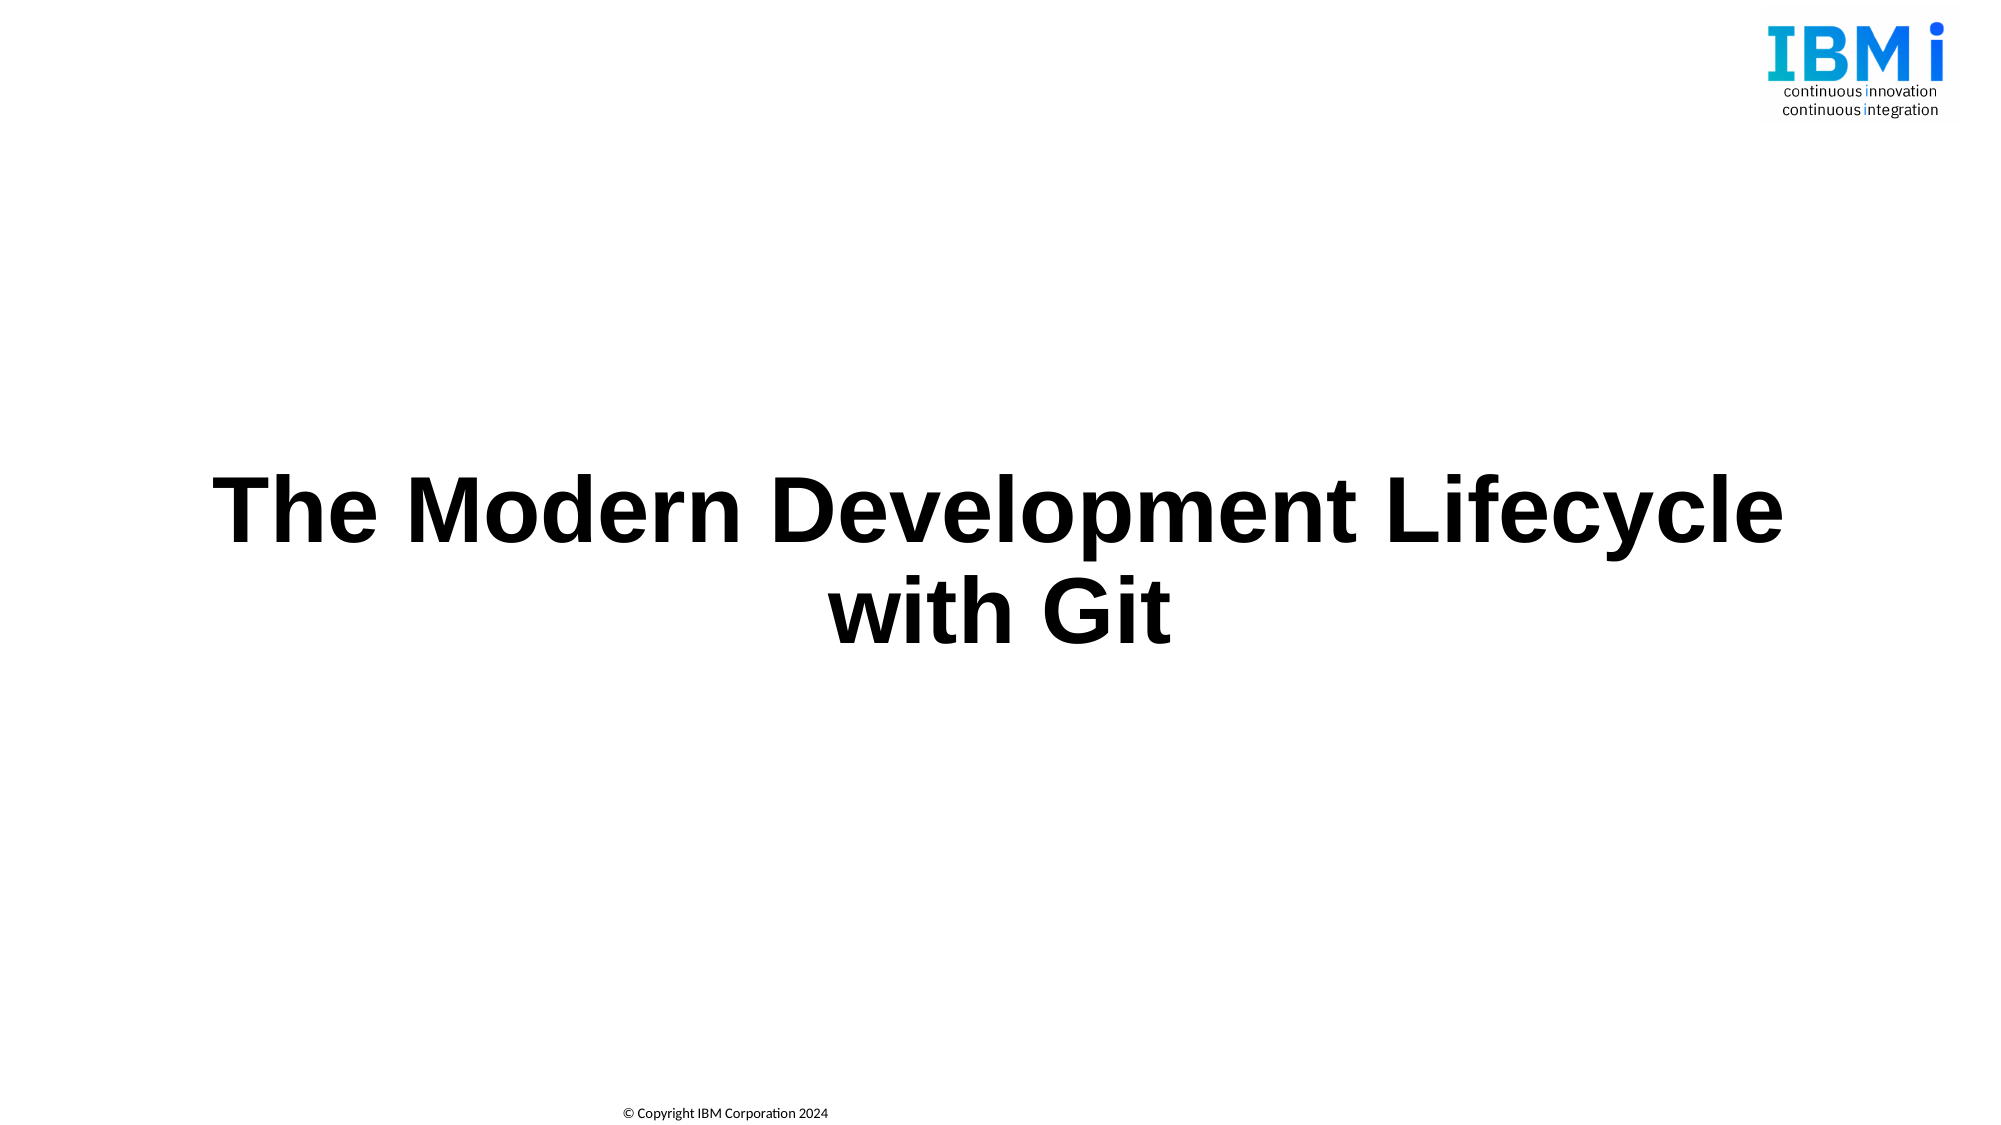

# The Modern Development Lifecycle with Git